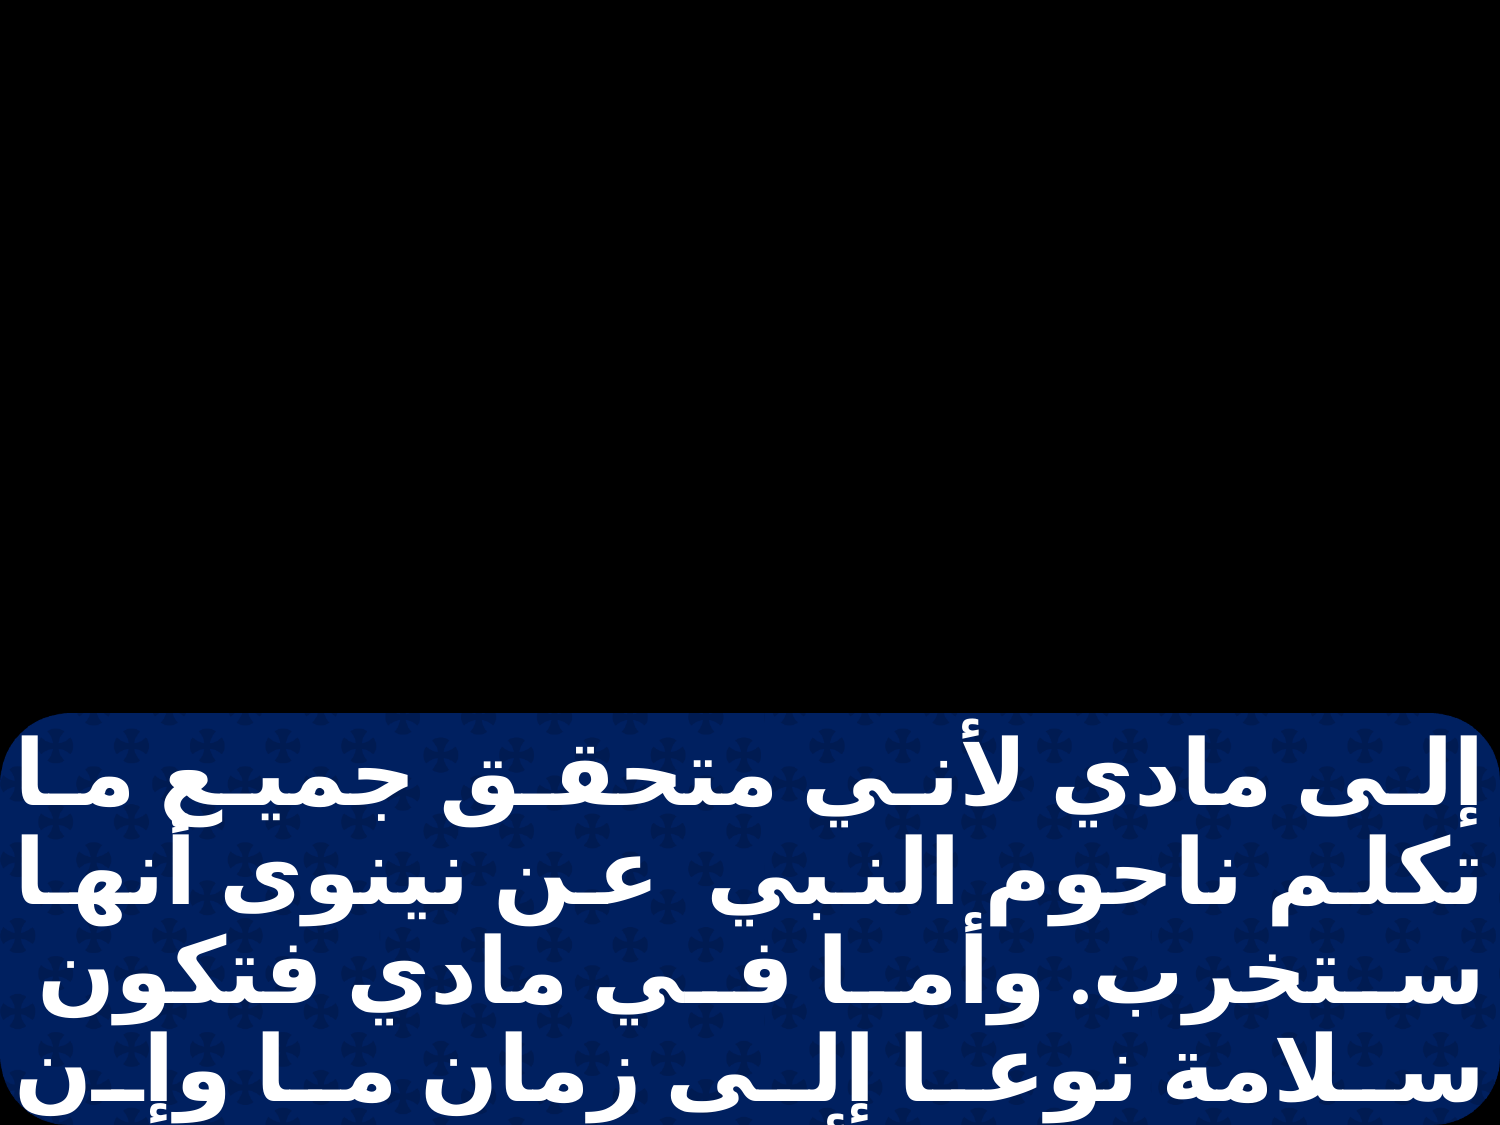

إلى مادي لأني متحقق جميع ما تكلم ناحوم النبي  عن نينوى أنها ستخرب. وأما في مادي فتكون  سلامة نوعا إلى زمان ما وإن إخوتنا في الأرض  يتشتتون من الأرض الصالحة وأورشليم تكون